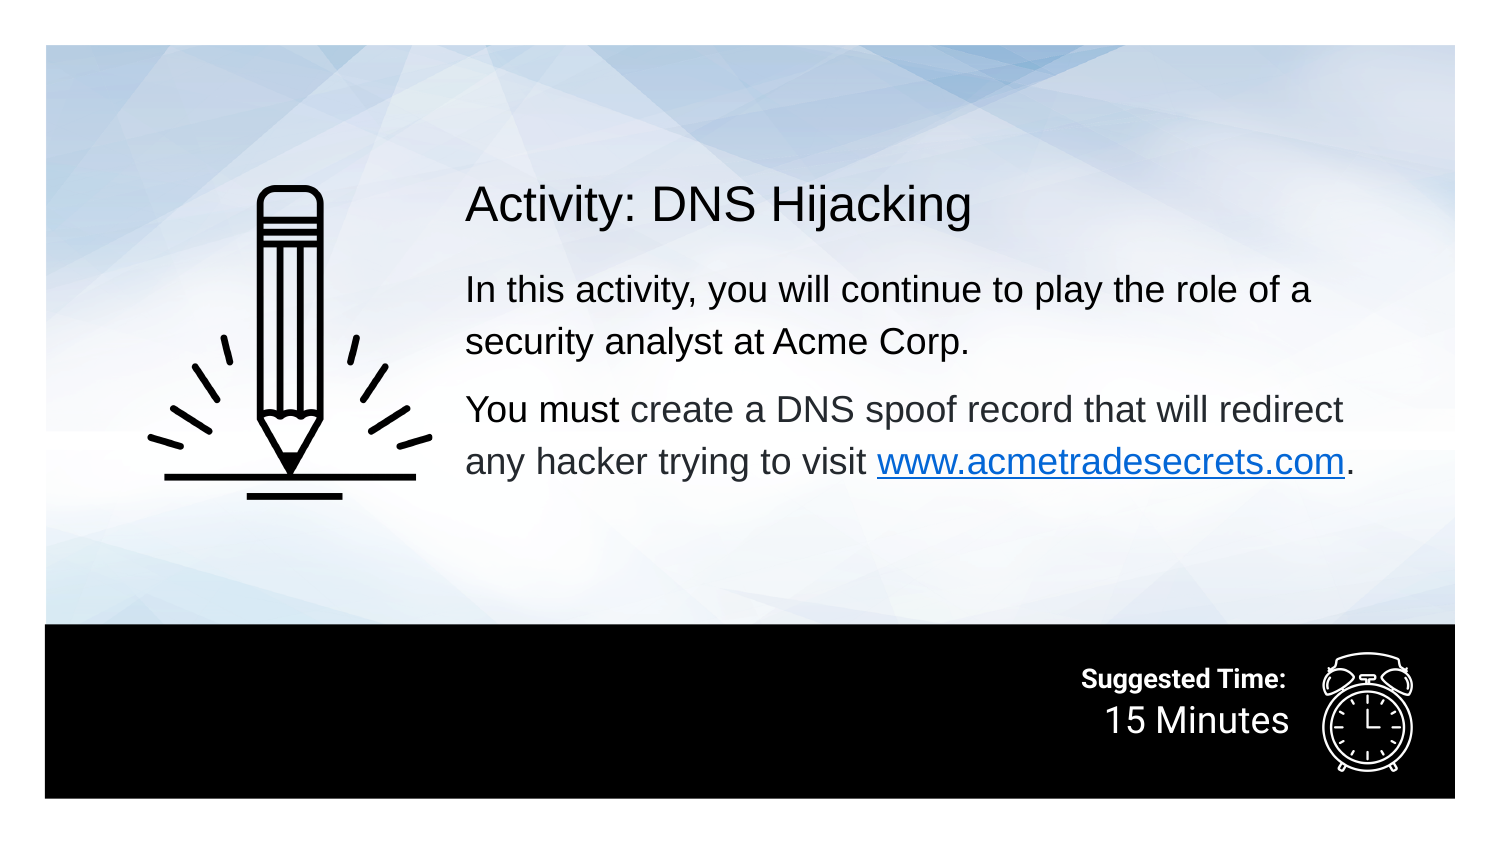

Activity: DNS Hijacking

In this activity, you will continue to play the role of a security analyst at Acme Corp.
You must create a DNS spoof record that will redirect any hacker trying to visit www.acmetradesecrets.com.
# 15 Minutes